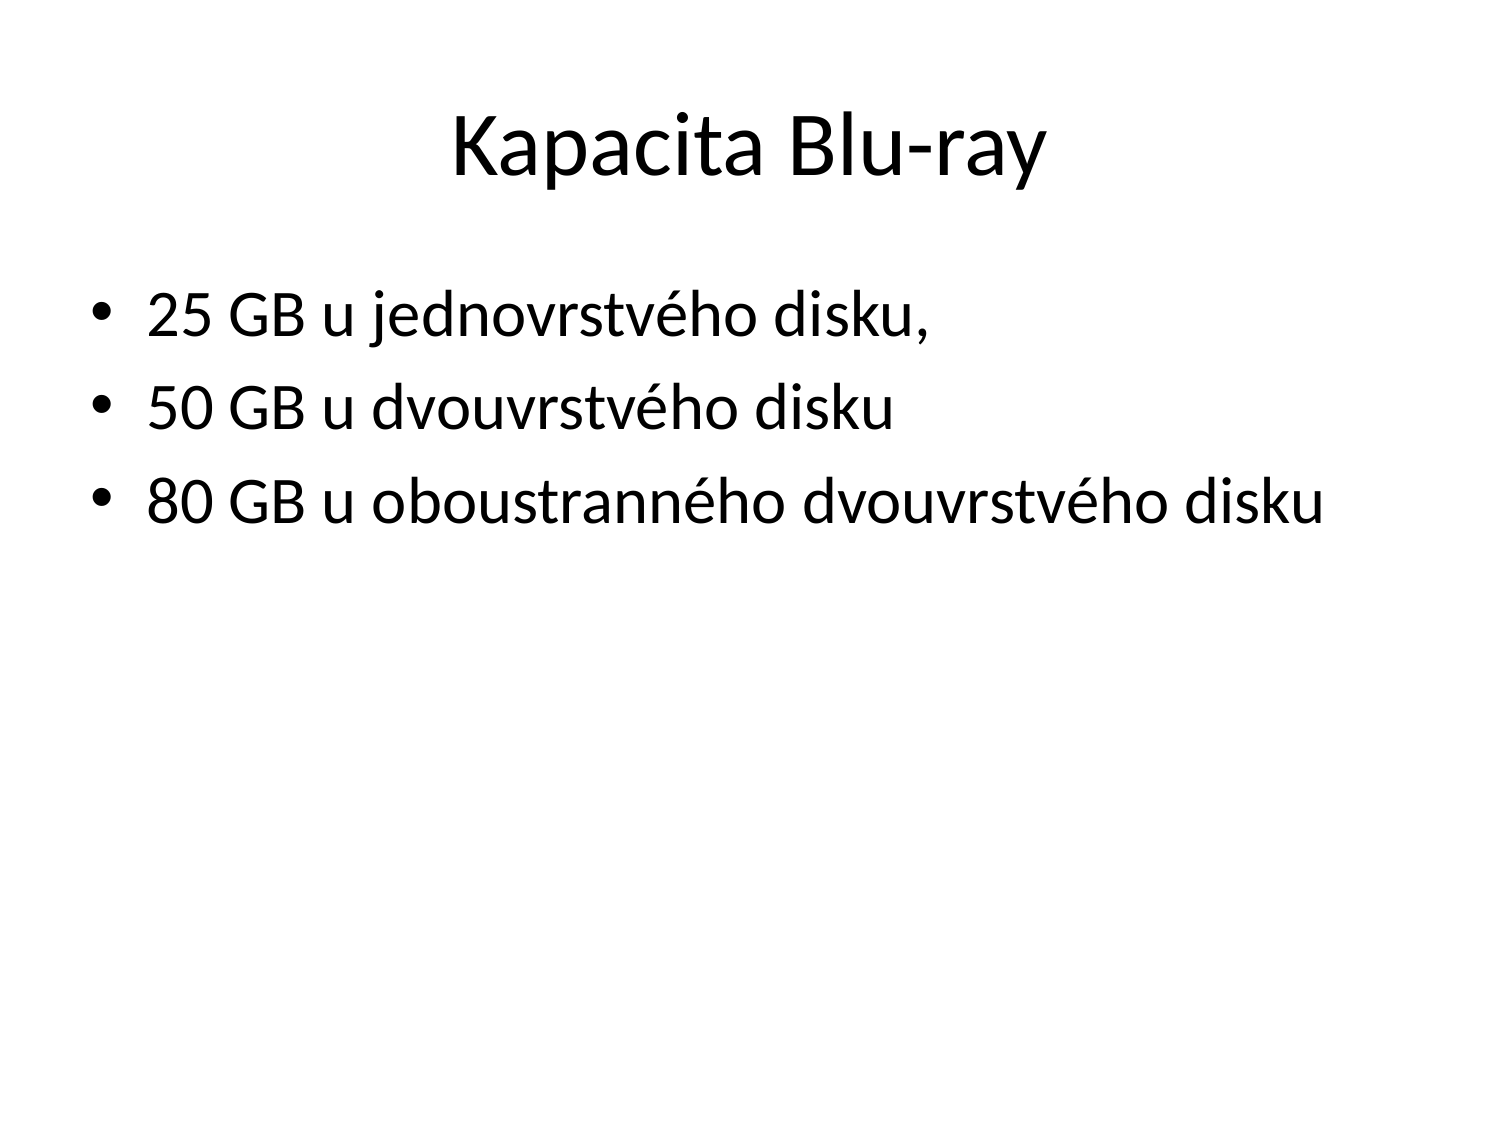

# Kapacita Blu-ray
25 GB u jednovrstvého disku,
50 GB u dvouvrstvého disku
80 GB u oboustranného dvouvrstvého disku